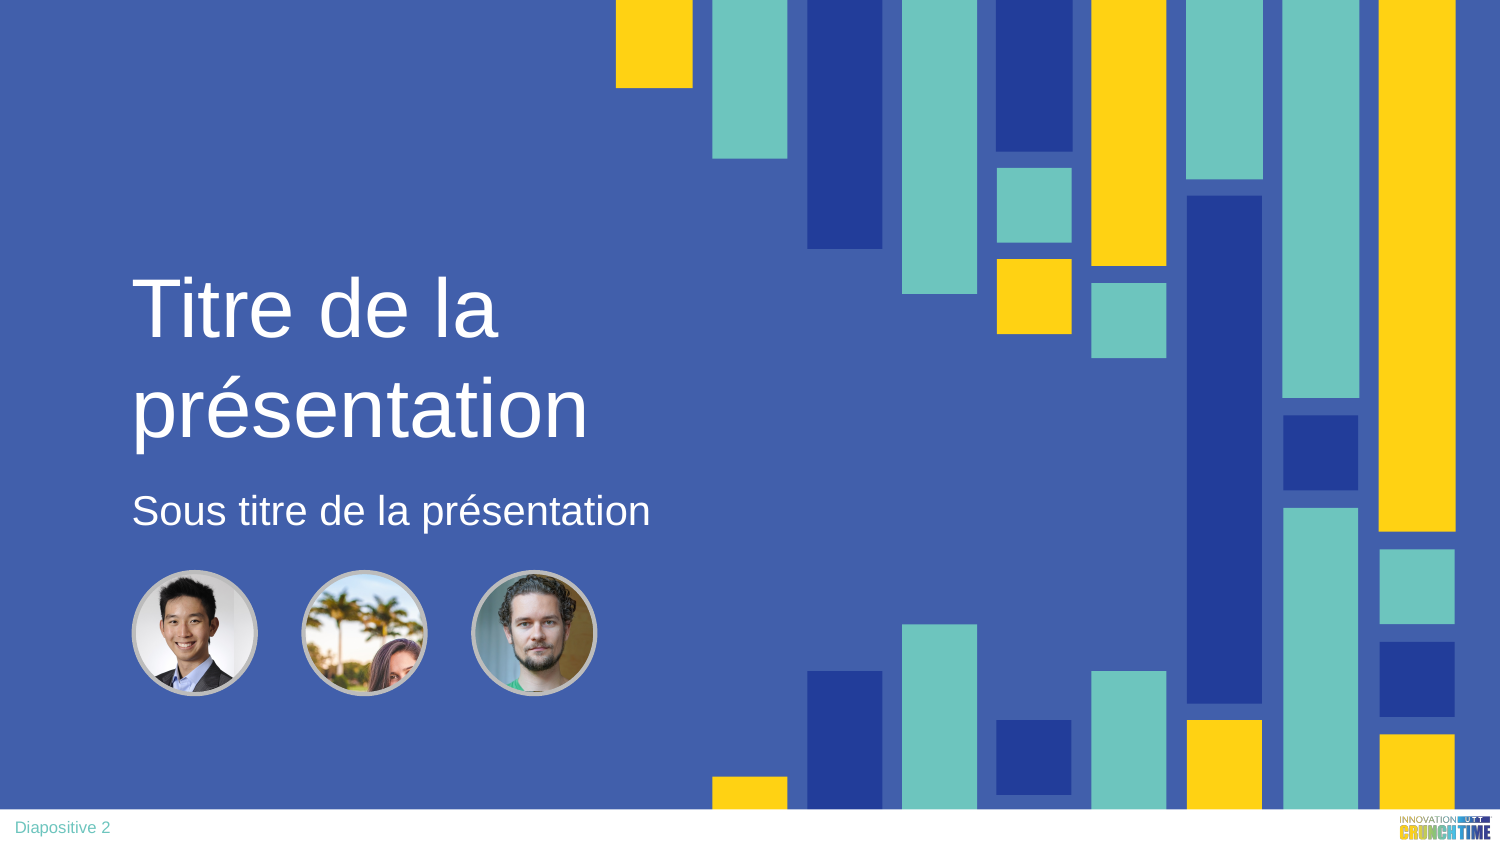

# Titre de la présentation
Sous titre de la présentation